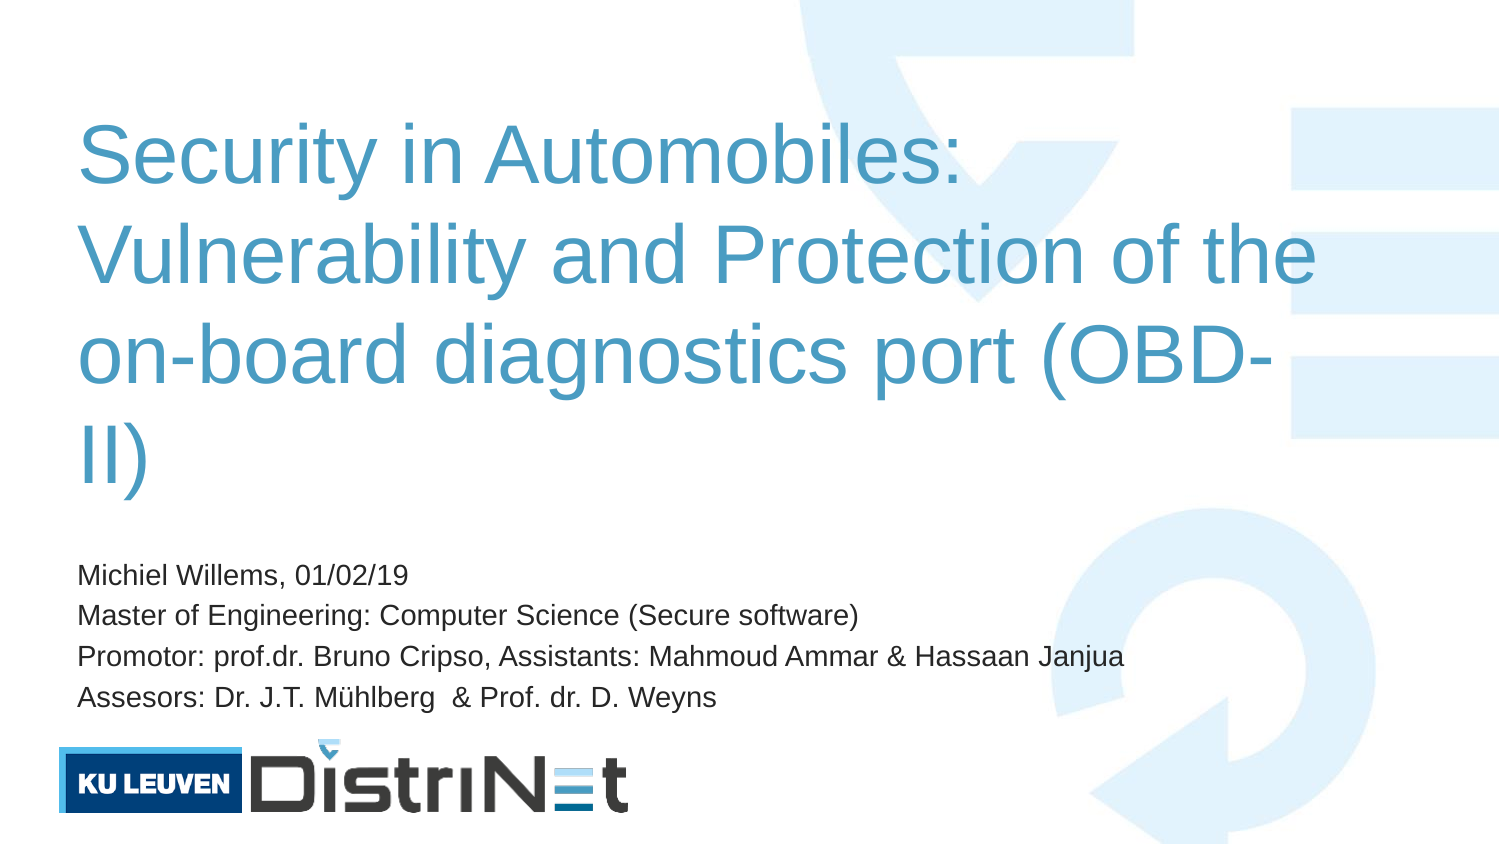

# Security in Automobiles: Vulnerability and Protection of the on-board diagnostics port (OBD-II)
Michiel Willems, 01/02/19
Master of Engineering: Computer Science (Secure software)
Promotor: prof.dr. Bruno Cripso, Assistants: Mahmoud Ammar & Hassaan Janjua
Assesors: Dr. J.T. Mühlberg  & Prof. dr. D. Weyns